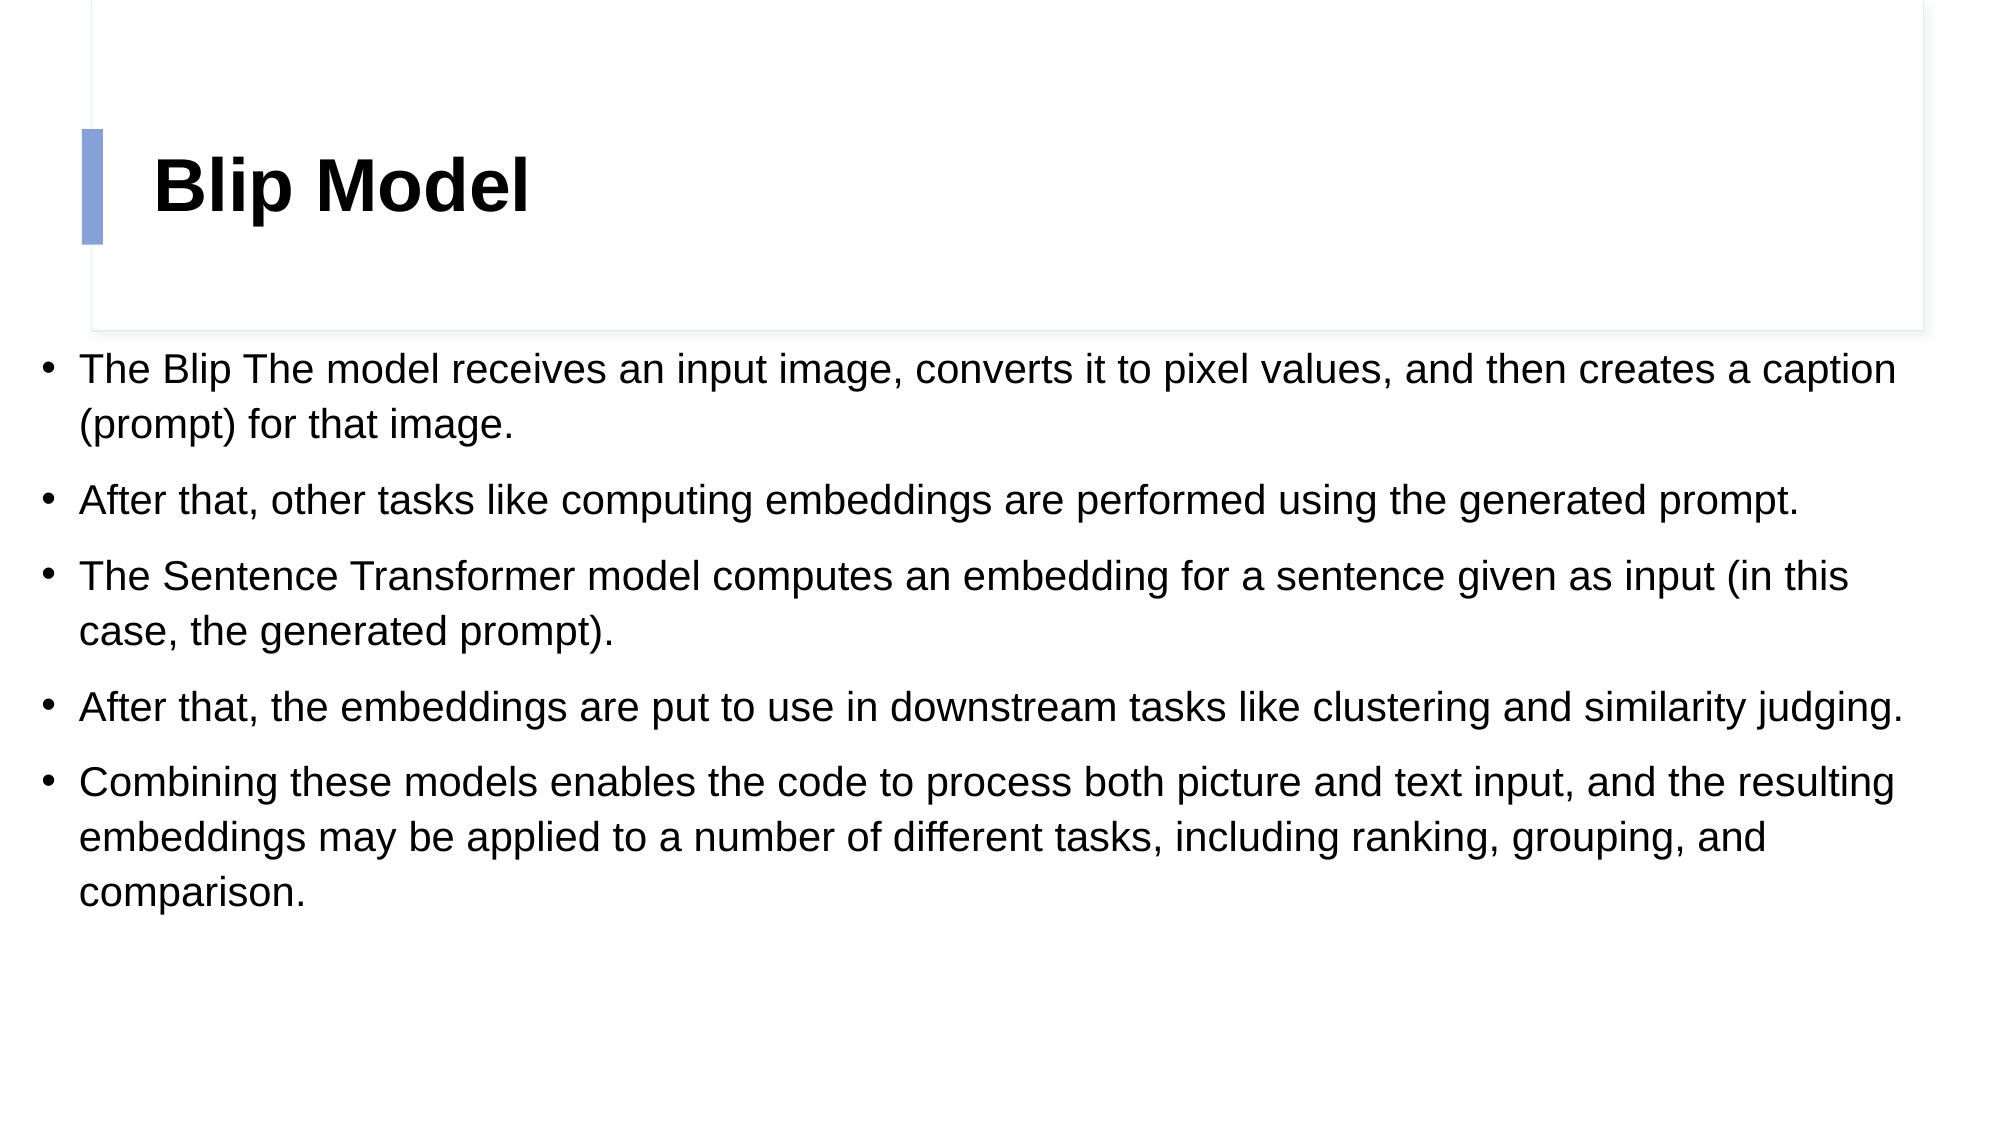

# Blip Model
The Blip The model receives an input image, converts it to pixel values, and then creates a caption (prompt) for that image.
After that, other tasks like computing embeddings are performed using the generated prompt.
The Sentence Transformer model computes an embedding for a sentence given as input (in this case, the generated prompt).
After that, the embeddings are put to use in downstream tasks like clustering and similarity judging.
Combining these models enables the code to process both picture and text input, and the resulting embeddings may be applied to a number of different tasks, including ranking, grouping, and comparison.